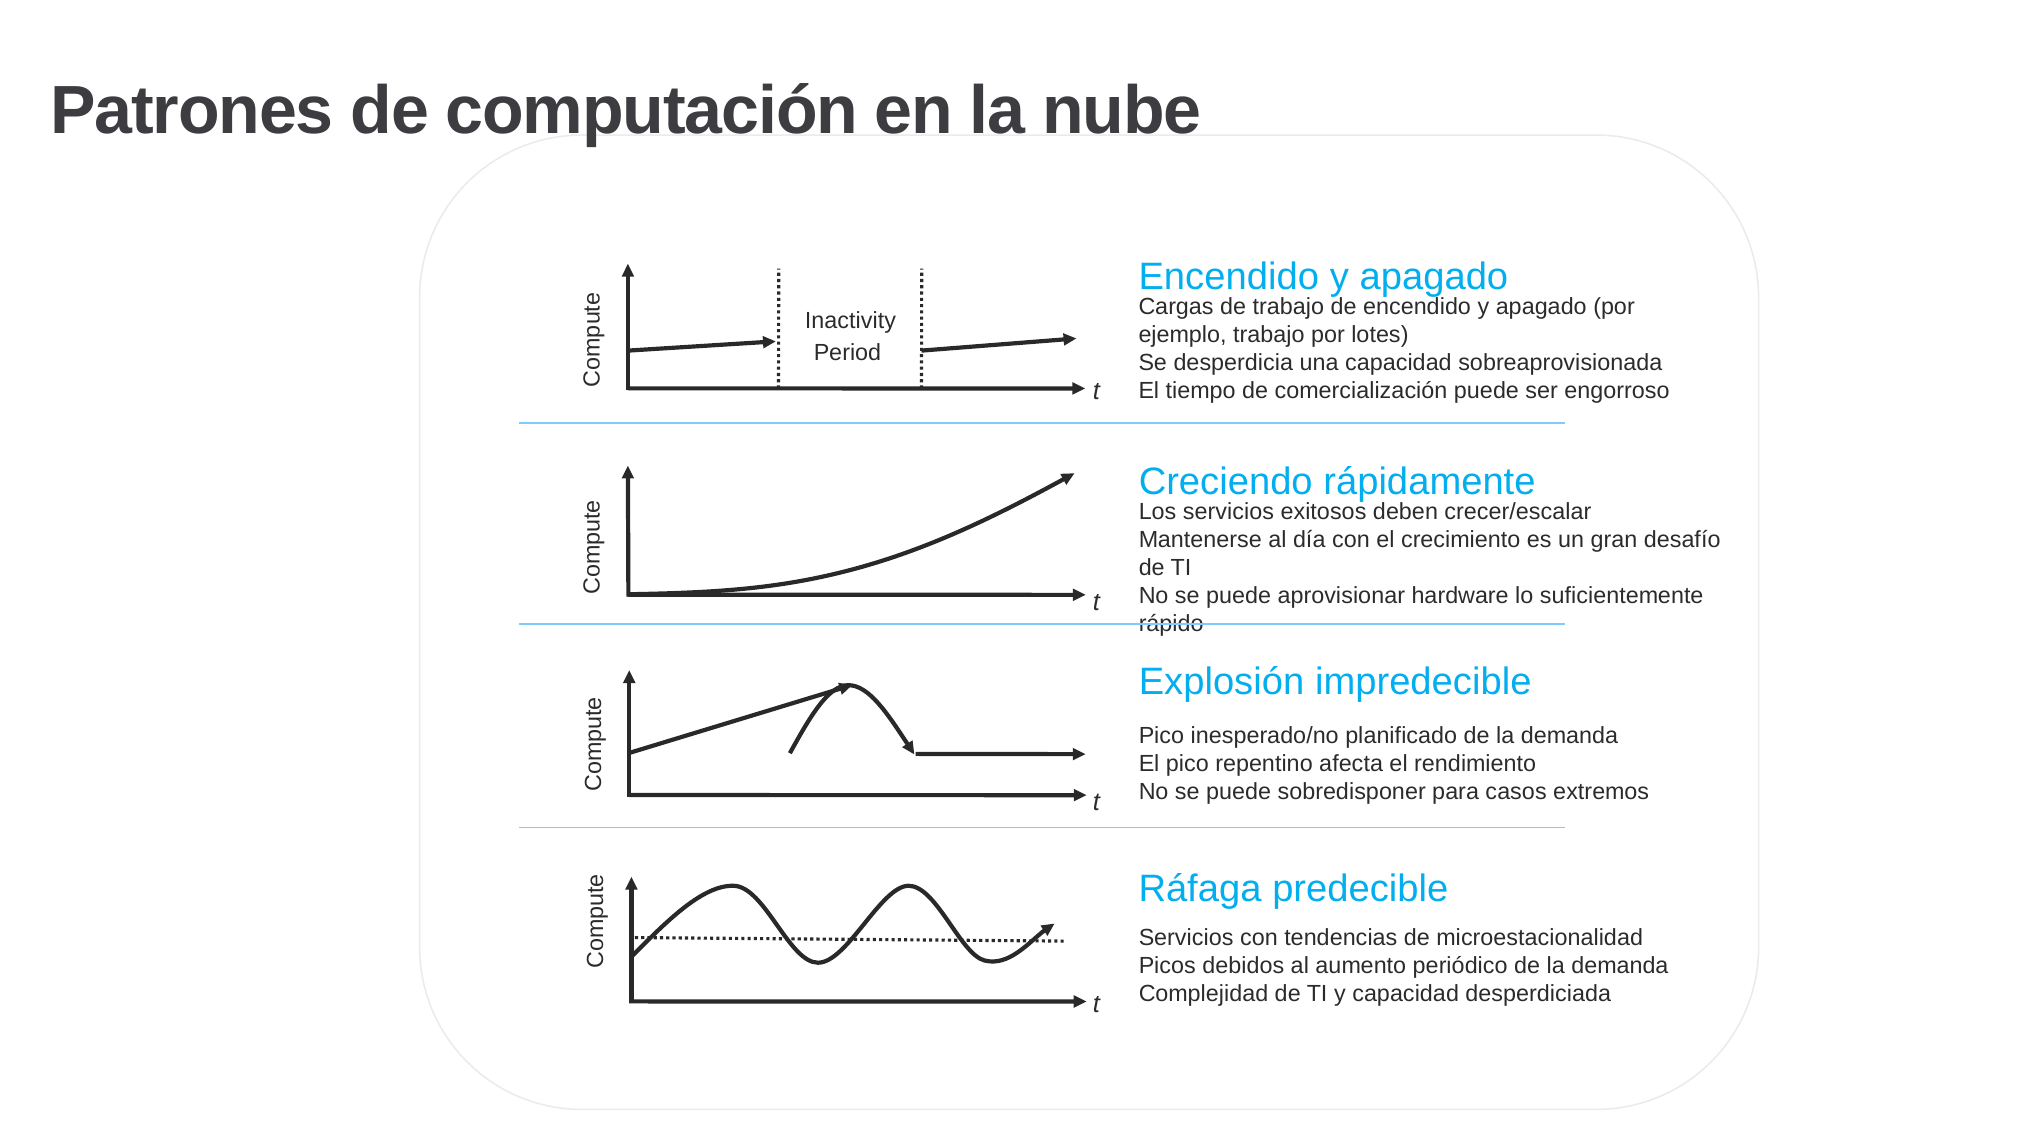

# Patrones de computación en la nube

Encendido y apagado

Cargas de trabajo de encendido y apagado (por ejemplo, trabajo por lotes)
Se desperdicia una capacidad sobreaprovisionada
El tiempo de comercialización puede ser engorroso

Inactivity
Period
Compute
t
Creciendo rápidamente

Los servicios exitosos deben crecer/escalar
Mantenerse al día con el crecimiento es un gran desafío de TI
No se puede aprovisionar hardware lo suficientemente rápido

Compute
t
Explosión impredecible

Pico inesperado/no planificado de la demanda
El pico repentino afecta el rendimiento
No se puede sobredisponer para casos extremos

Compute
t
Ráfaga predecible

Servicios con tendencias de microestacionalidad
Picos debidos al aumento periódico de la demanda
Complejidad de TI y capacidad desperdiciada

Compute
t